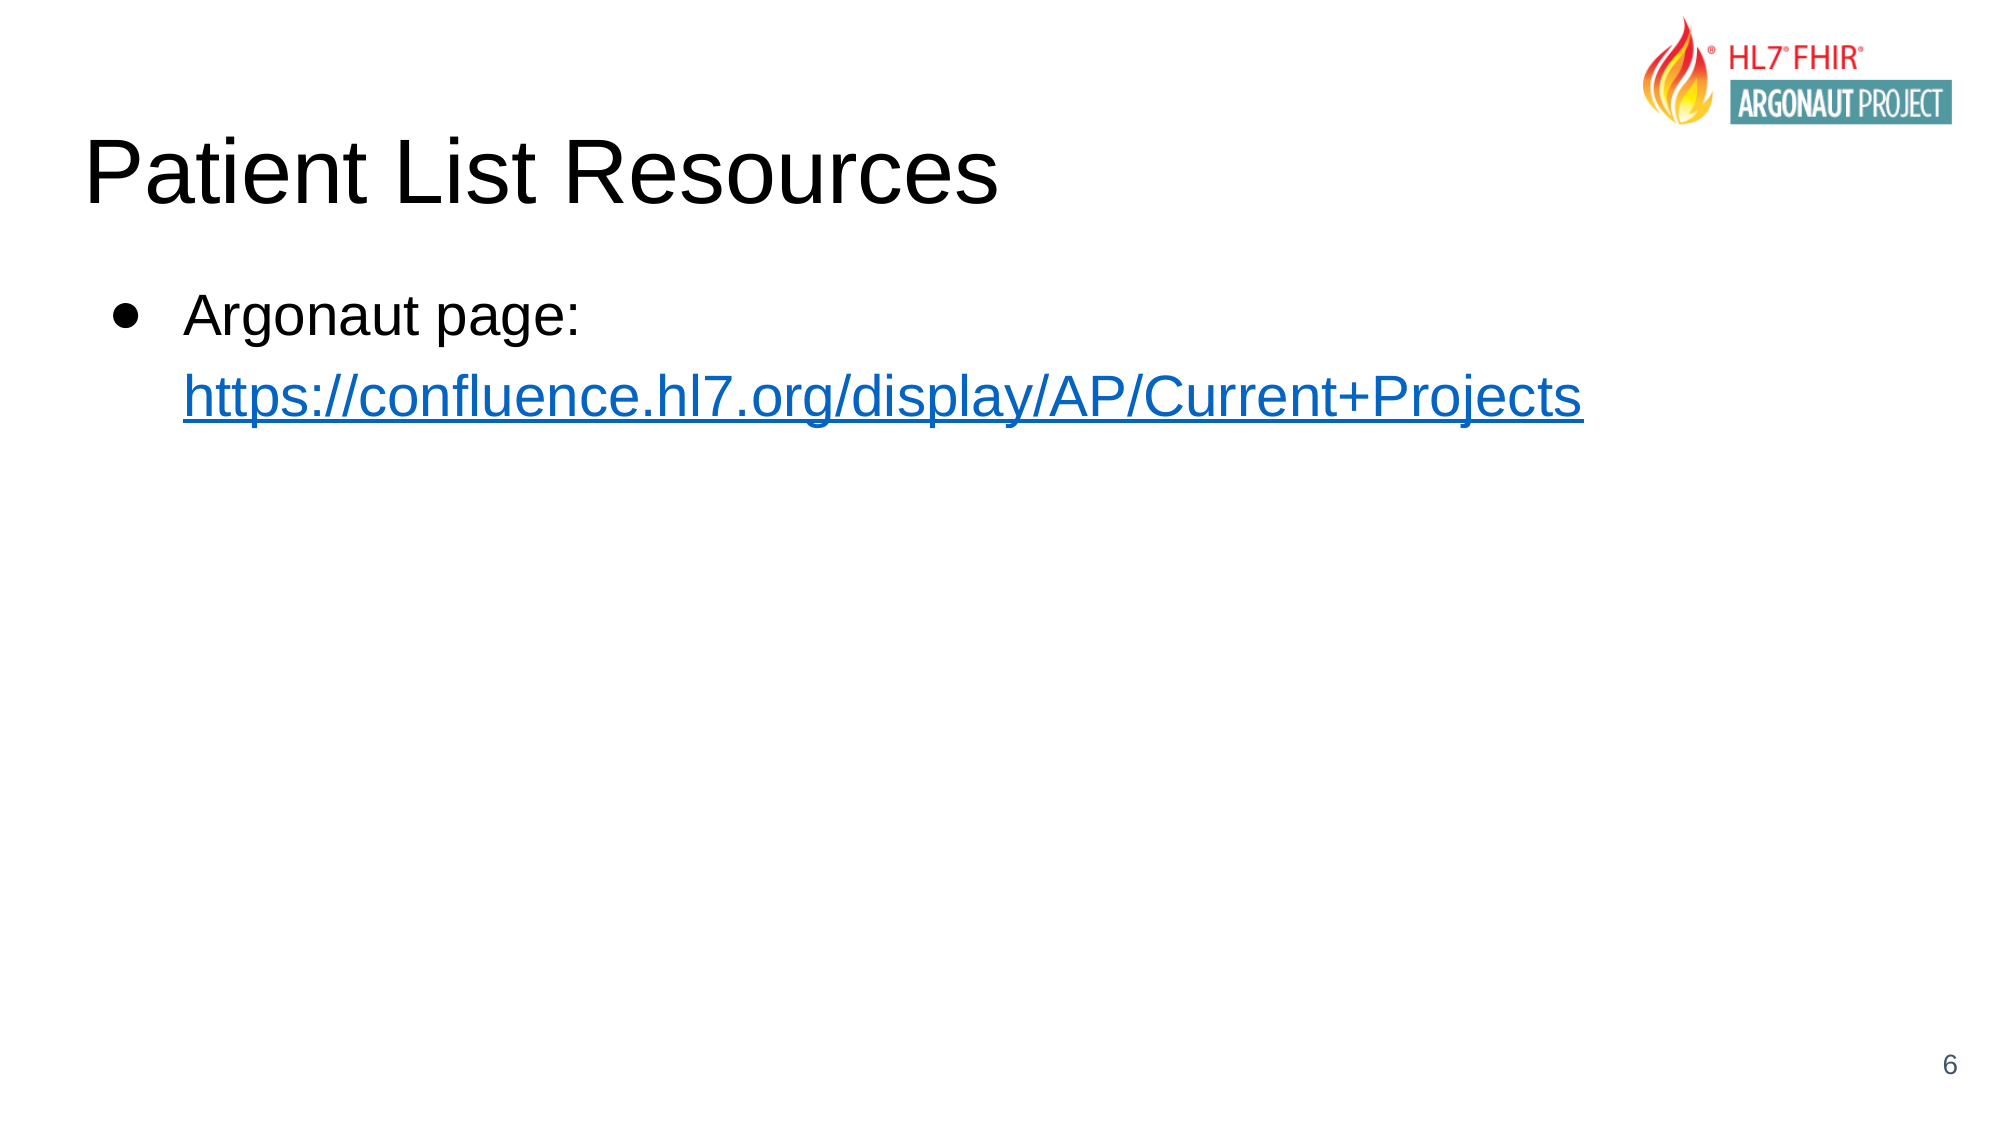

# Patient List Resources
Argonaut page: https://confluence.hl7.org/display/AP/Current+Projects

6